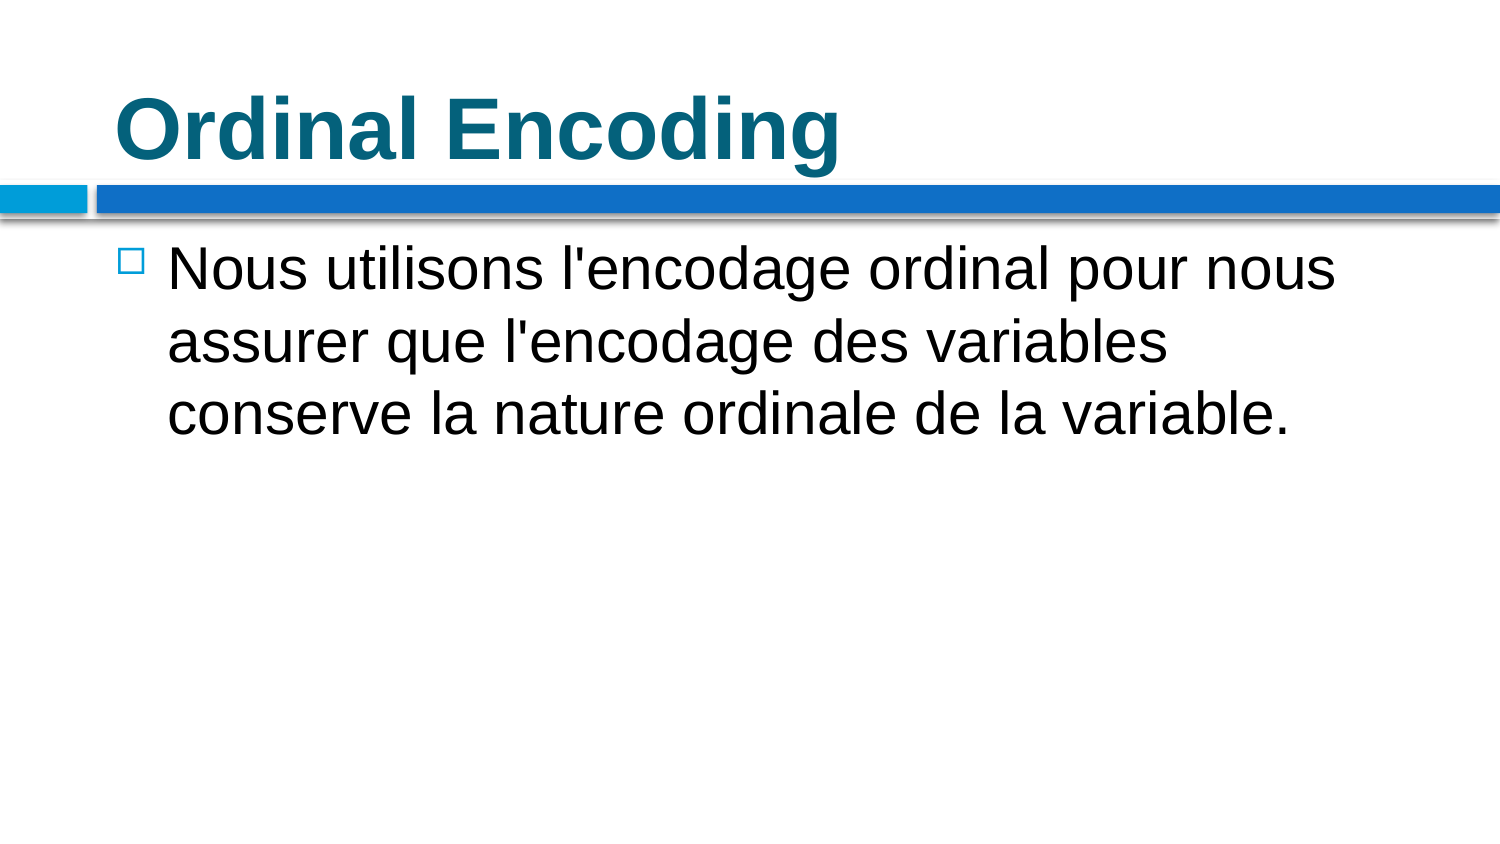

# Ordinal Encoding
Nous utilisons l'encodage ordinal pour nous assurer que l'encodage des variables conserve la nature ordinale de la variable.